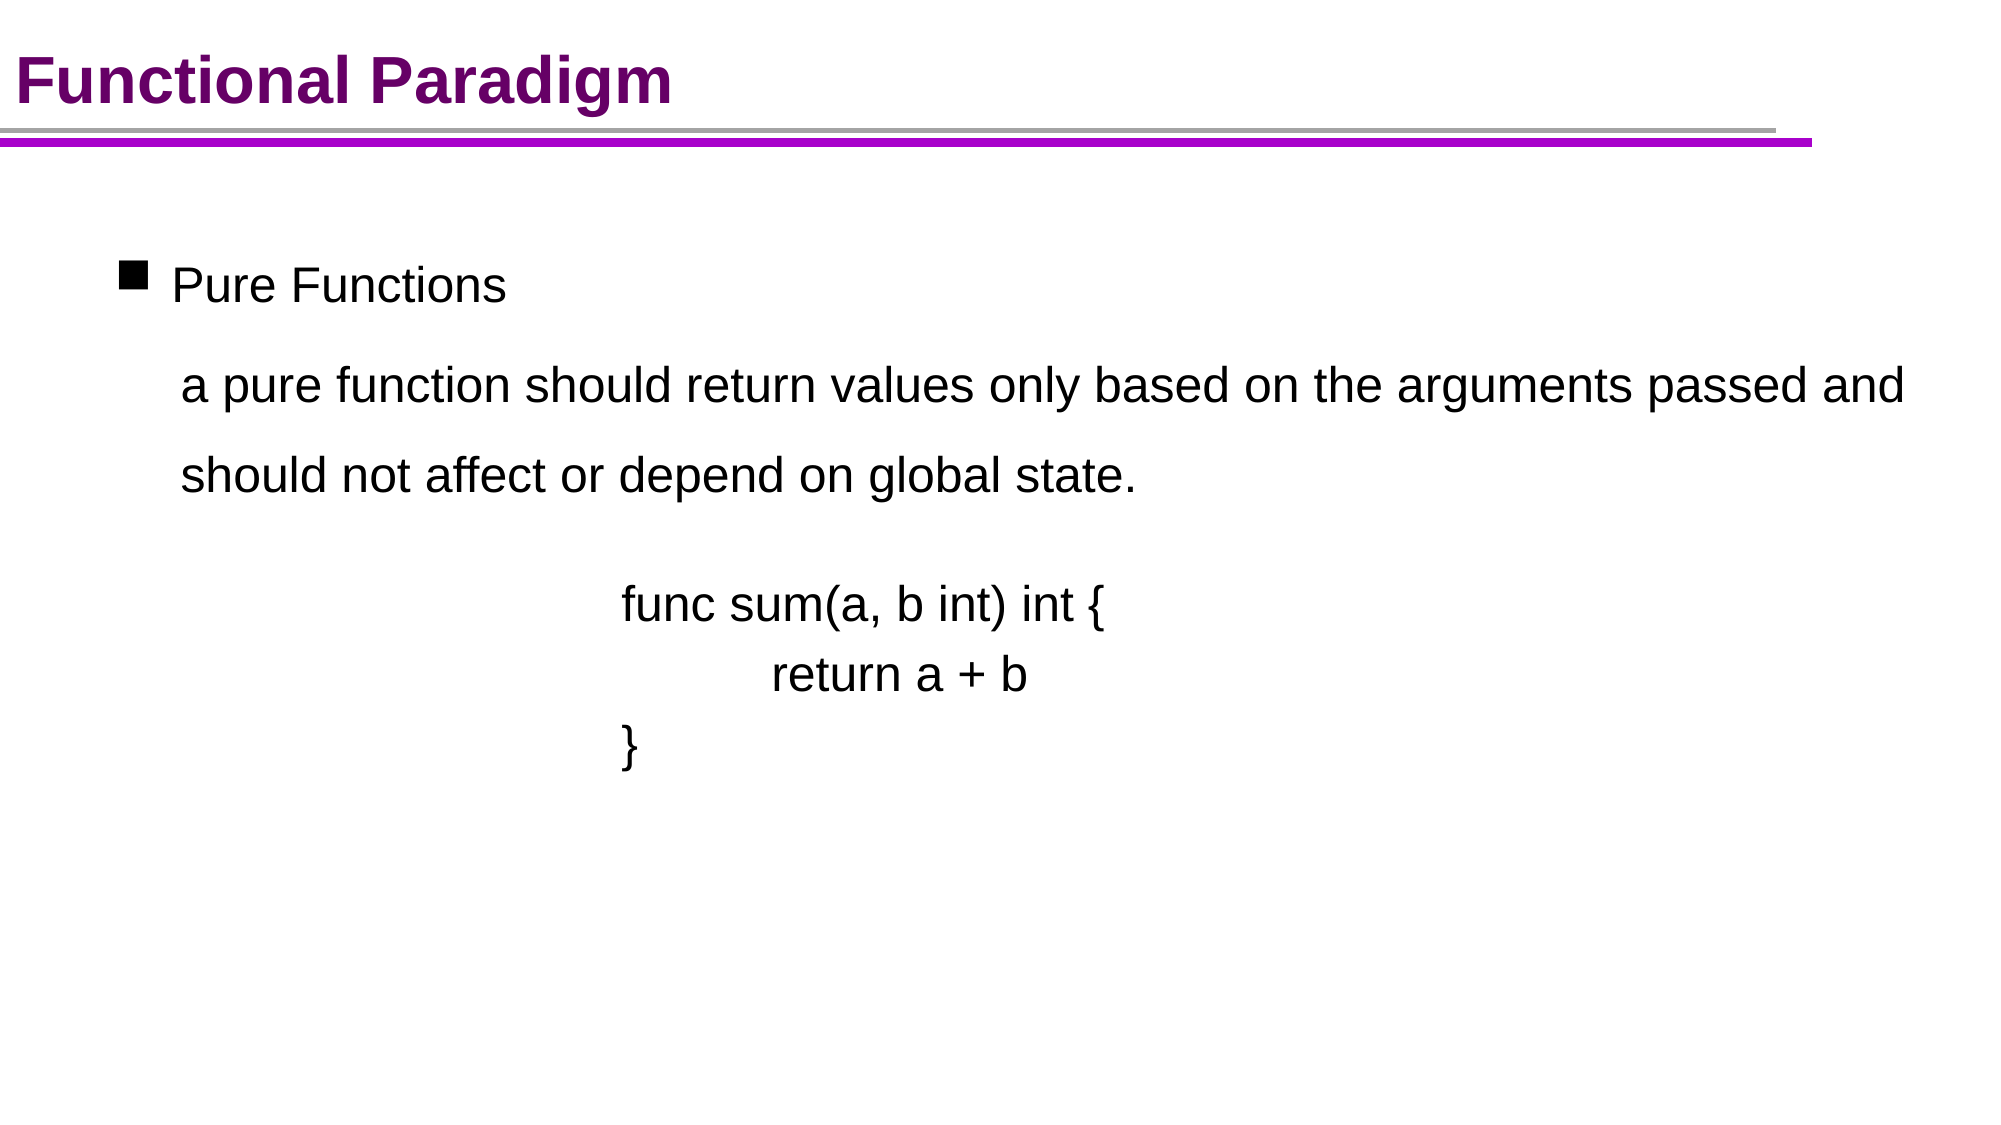

# Functional Paradigm

Pure Functions
a pure function should return values only based on the arguments passed and should not affect or depend on global state.
func sum(a, b int) int {
	return a + b
}